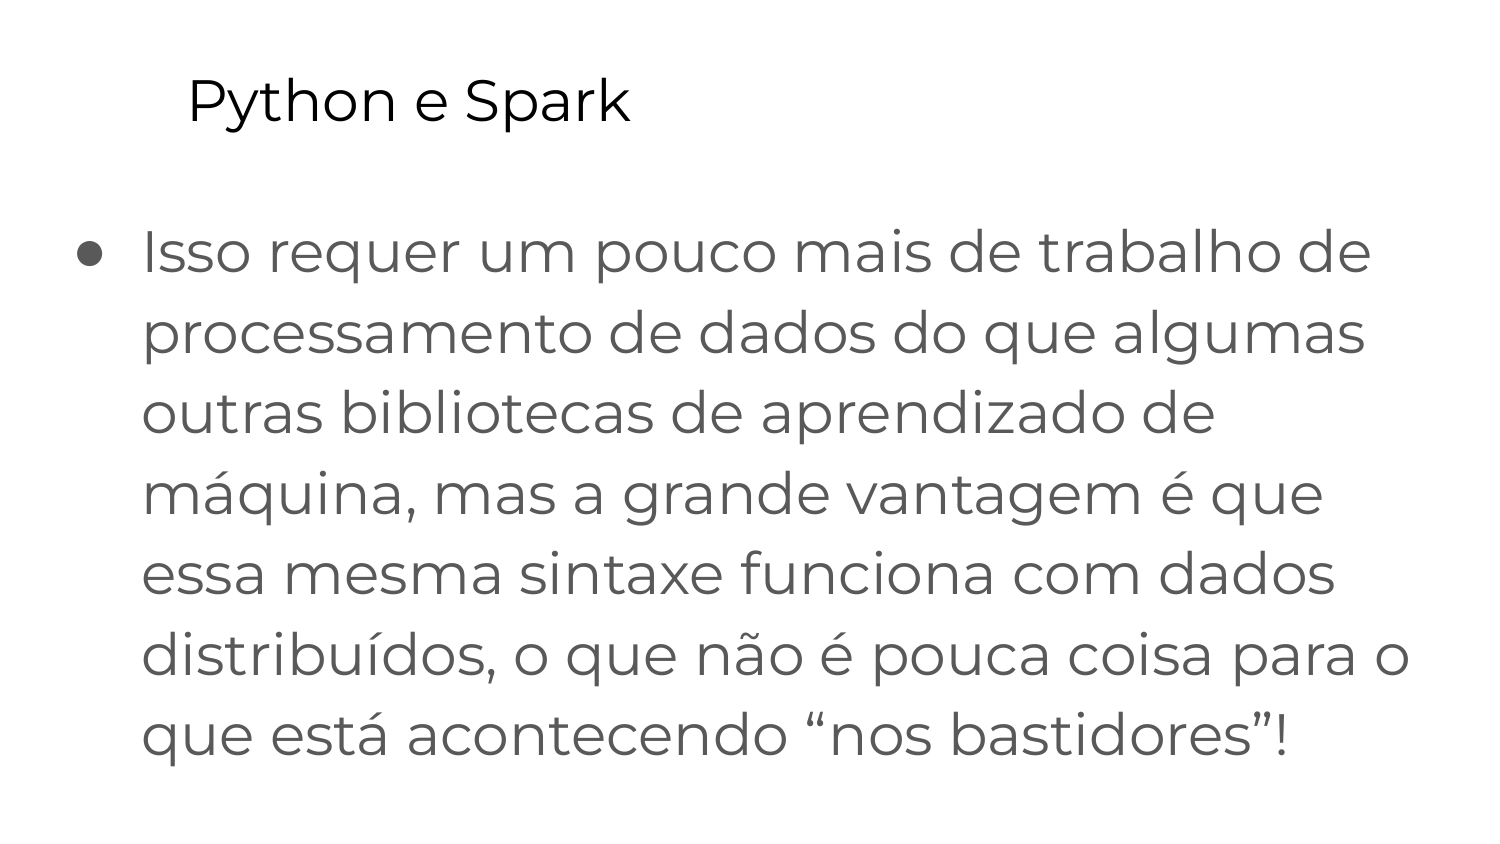

# Python e Spark
Isso requer um pouco mais de trabalho de processamento de dados do que algumas outras bibliotecas de aprendizado de máquina, mas a grande vantagem é que essa mesma sintaxe funciona com dados distribuídos, o que não é pouca coisa para o que está acontecendo “nos bastidores”!